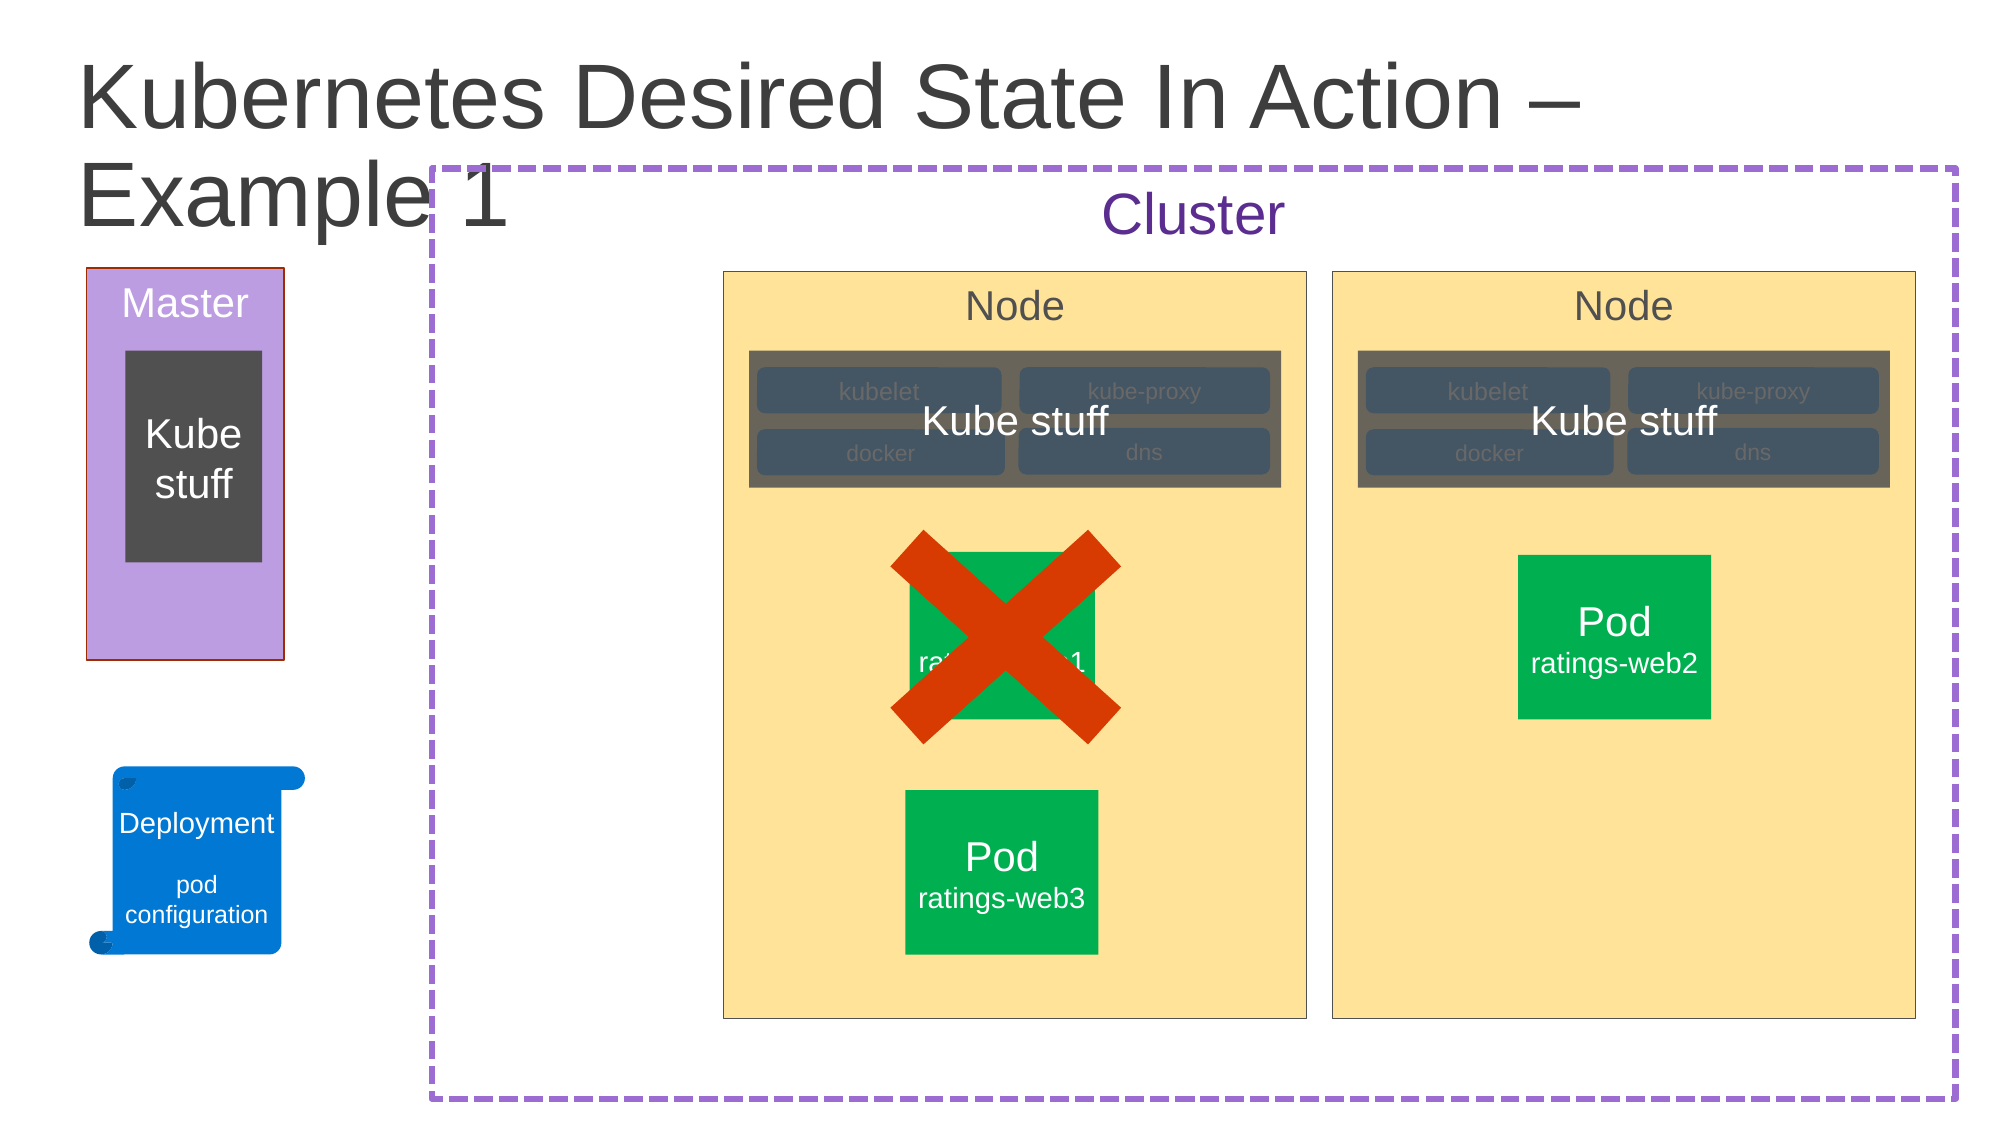

Kubernetes Desired State In Action – Example 1
Cluster
Master
Node
Node
Kube stuff
Kube stuff
Kube stuff
kube-proxy
kube-proxy
kubelet
kubelet
dns
dns
docker
docker

Pod
ratings-web1
Pod
ratings-web2
Deployment

pod configuration
Pod
ratings-web3